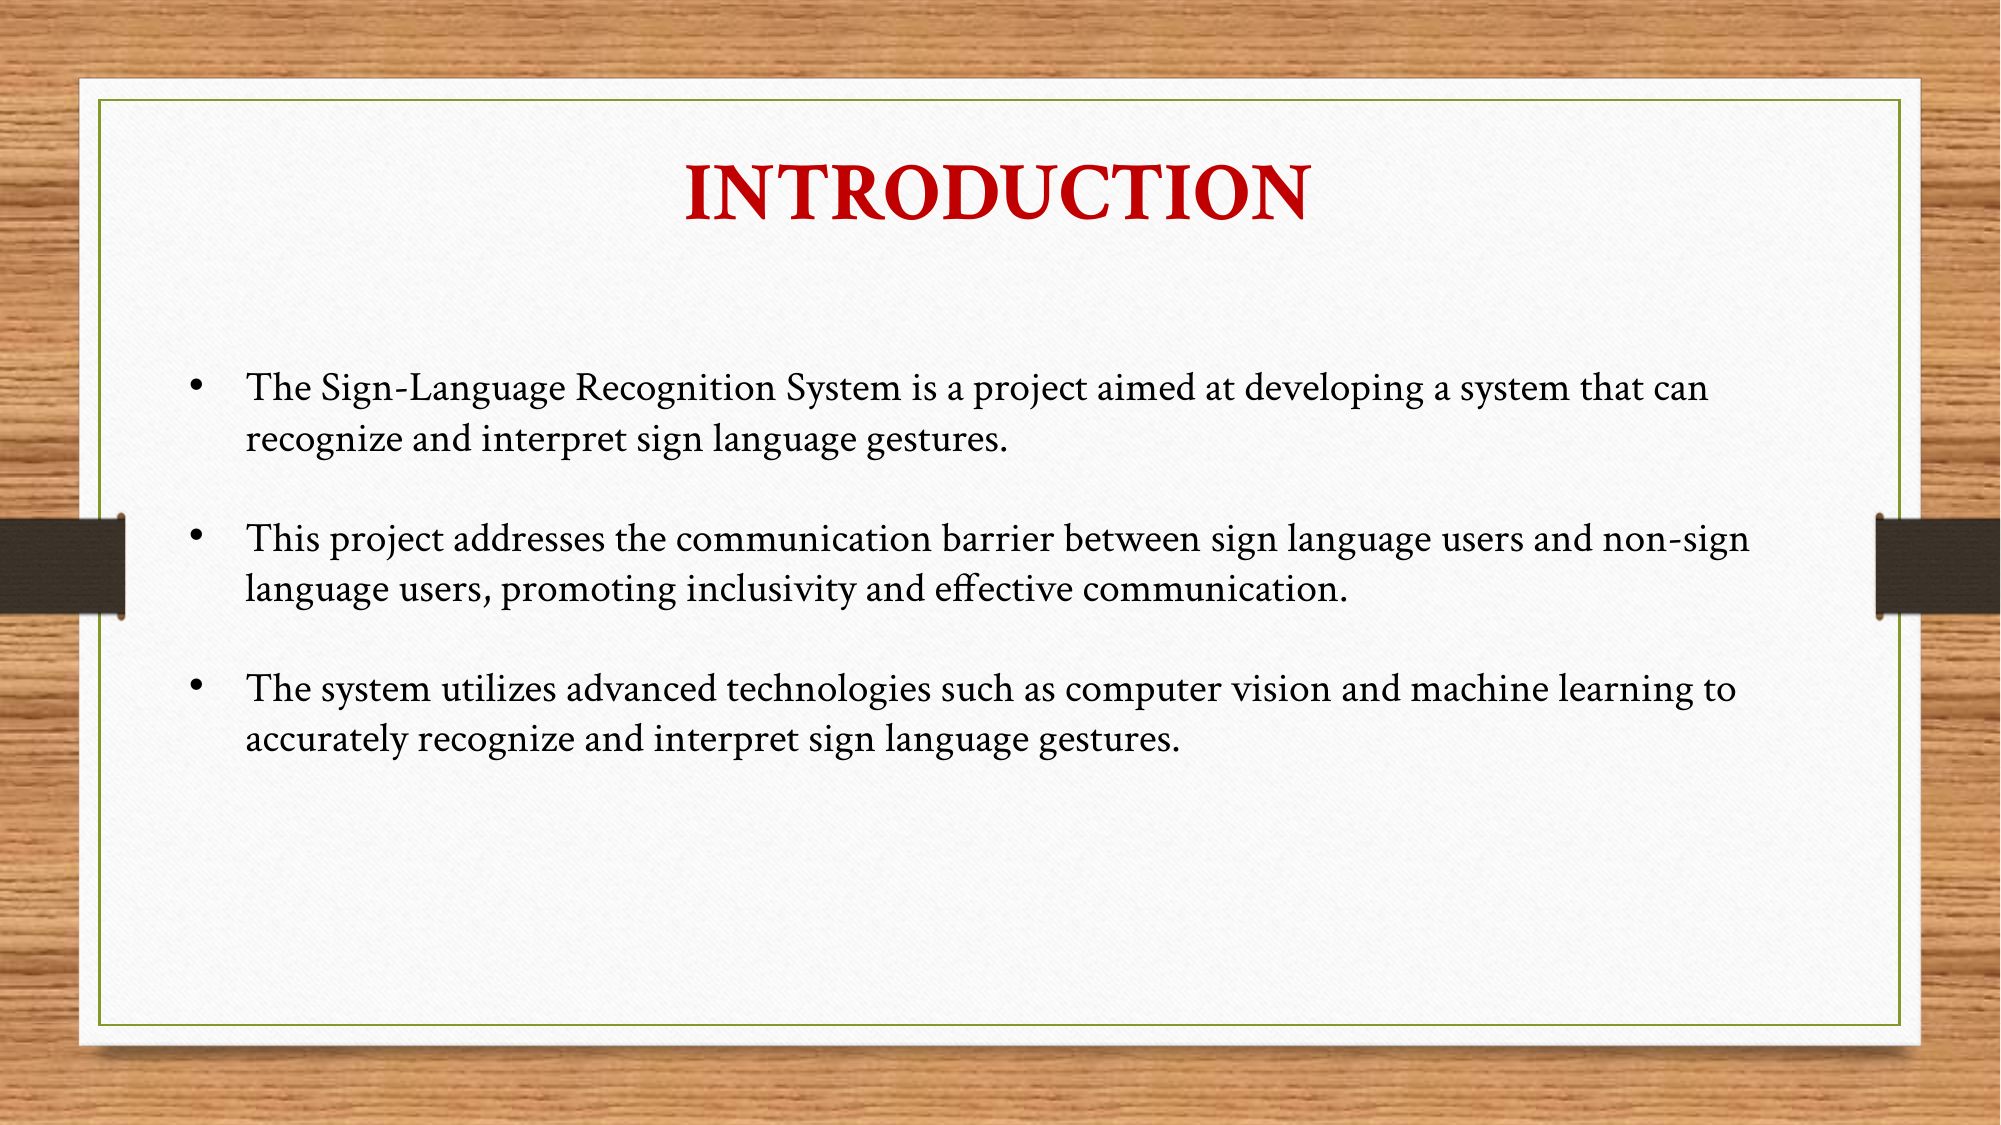

INTRODUCTION
The Sign-Language Recognition System is a project aimed at developing a system that can recognize and interpret sign language gestures.

This project addresses the communication barrier between sign language users and non-sign language users, promoting inclusivity and effective communication.

The system utilizes advanced technologies such as computer vision and machine learning to accurately recognize and interpret sign language gestures.